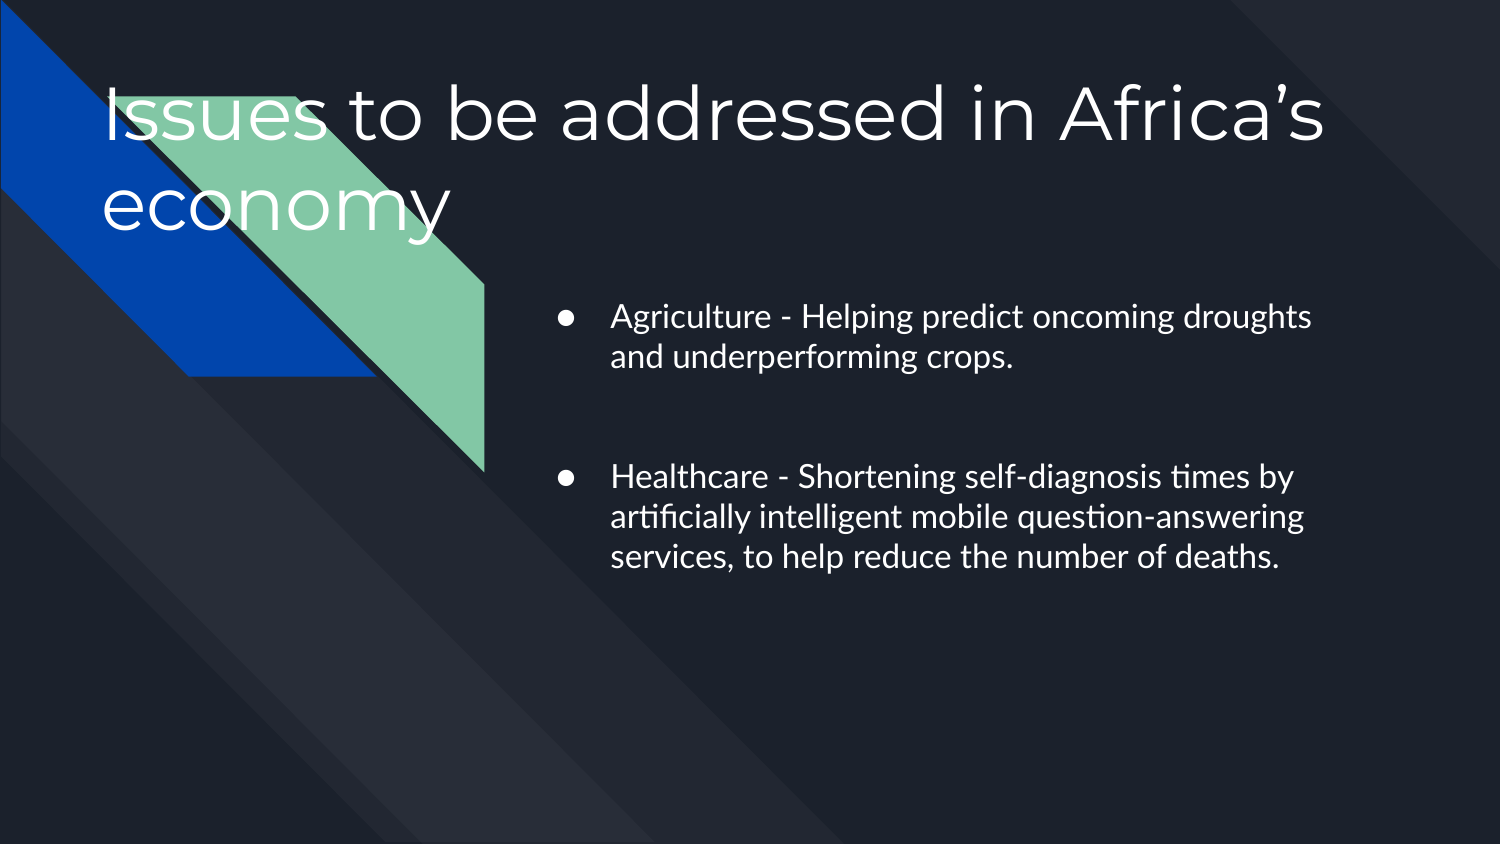

# Issues to be addressed in Africa’s economy
Agriculture - Helping predict oncoming droughts and underperforming crops.

Healthcare - Shortening self-diagnosis times by artificially intelligent mobile question-answering services, to help reduce the number of deaths.